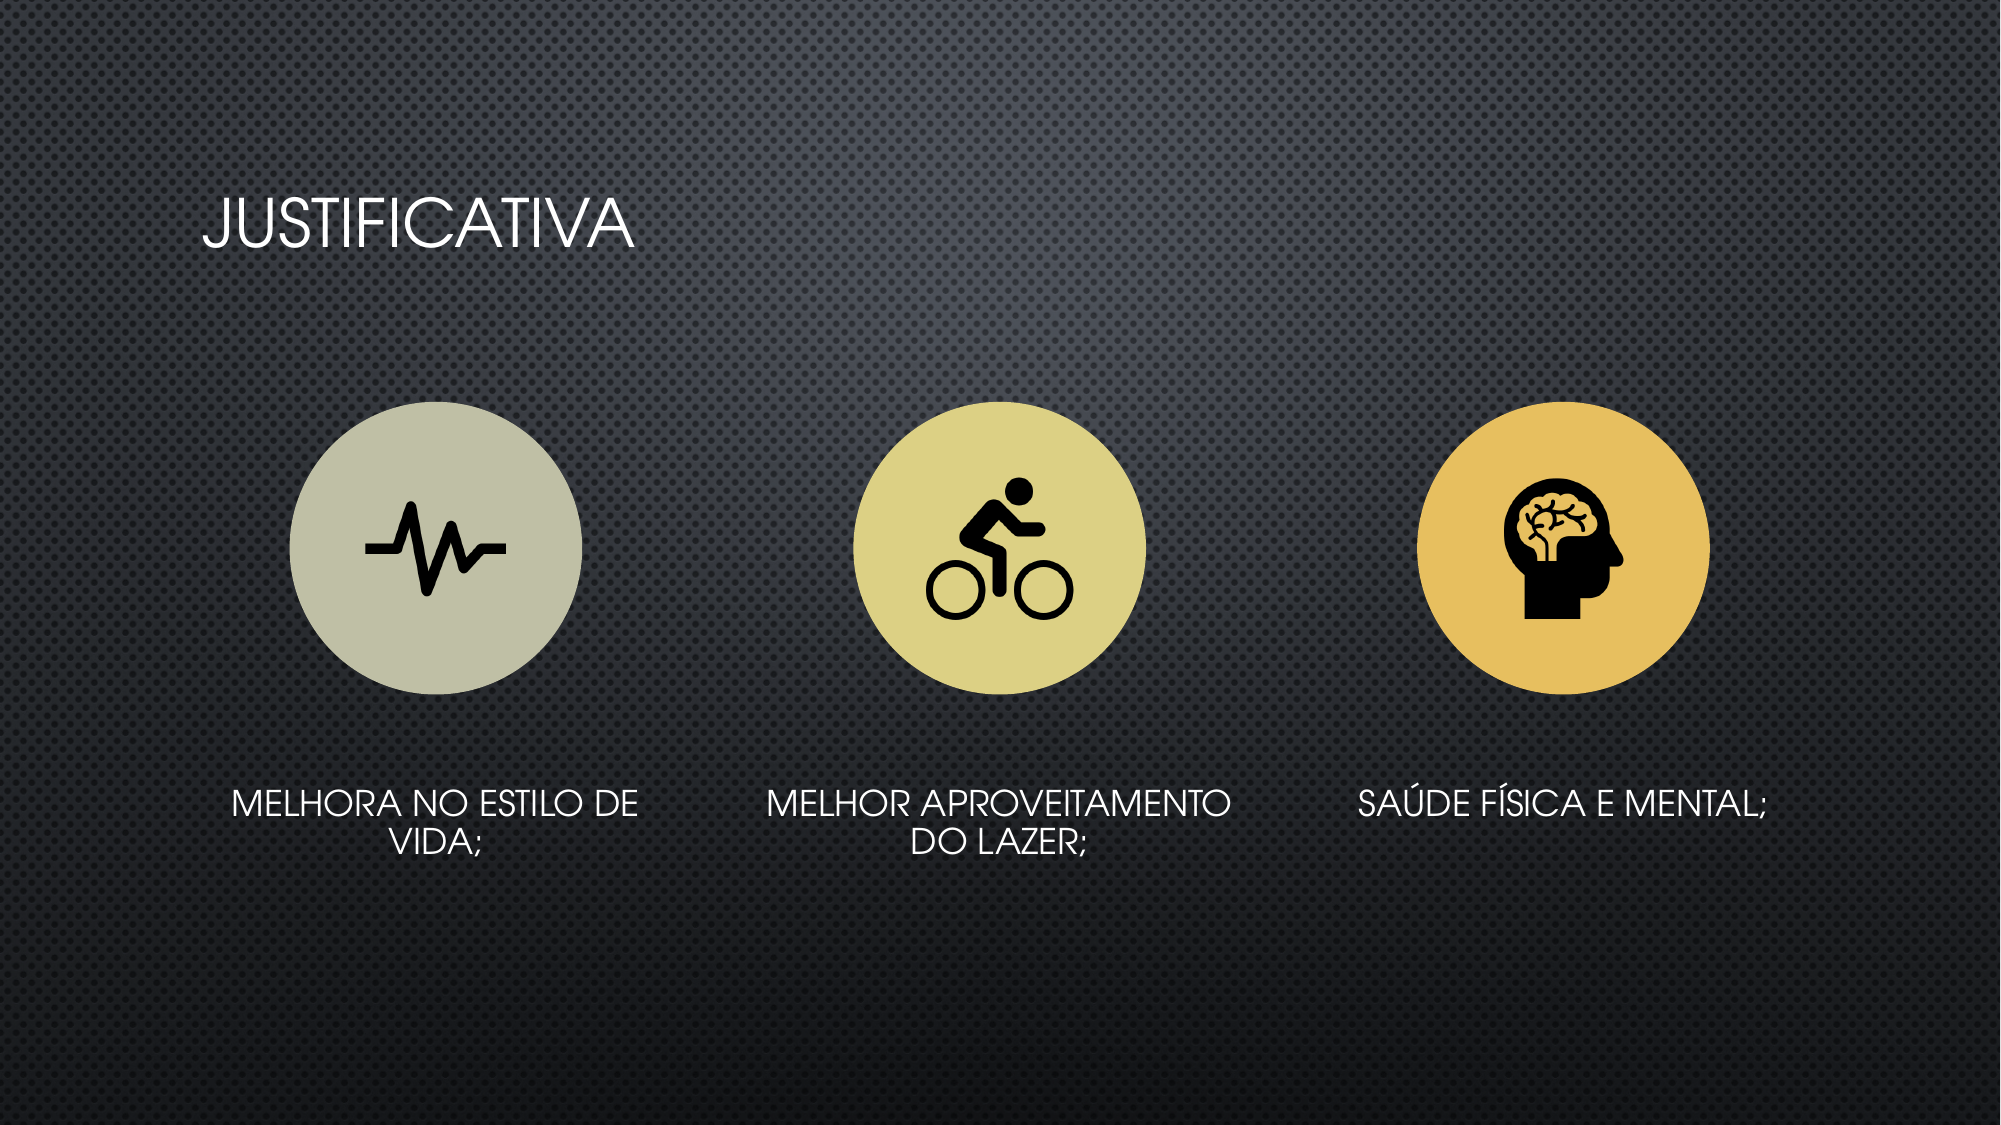

# justificativa
Melhora no estilo de vida;
Melhor aproveitamento do lazer;
Saúde física e mental;